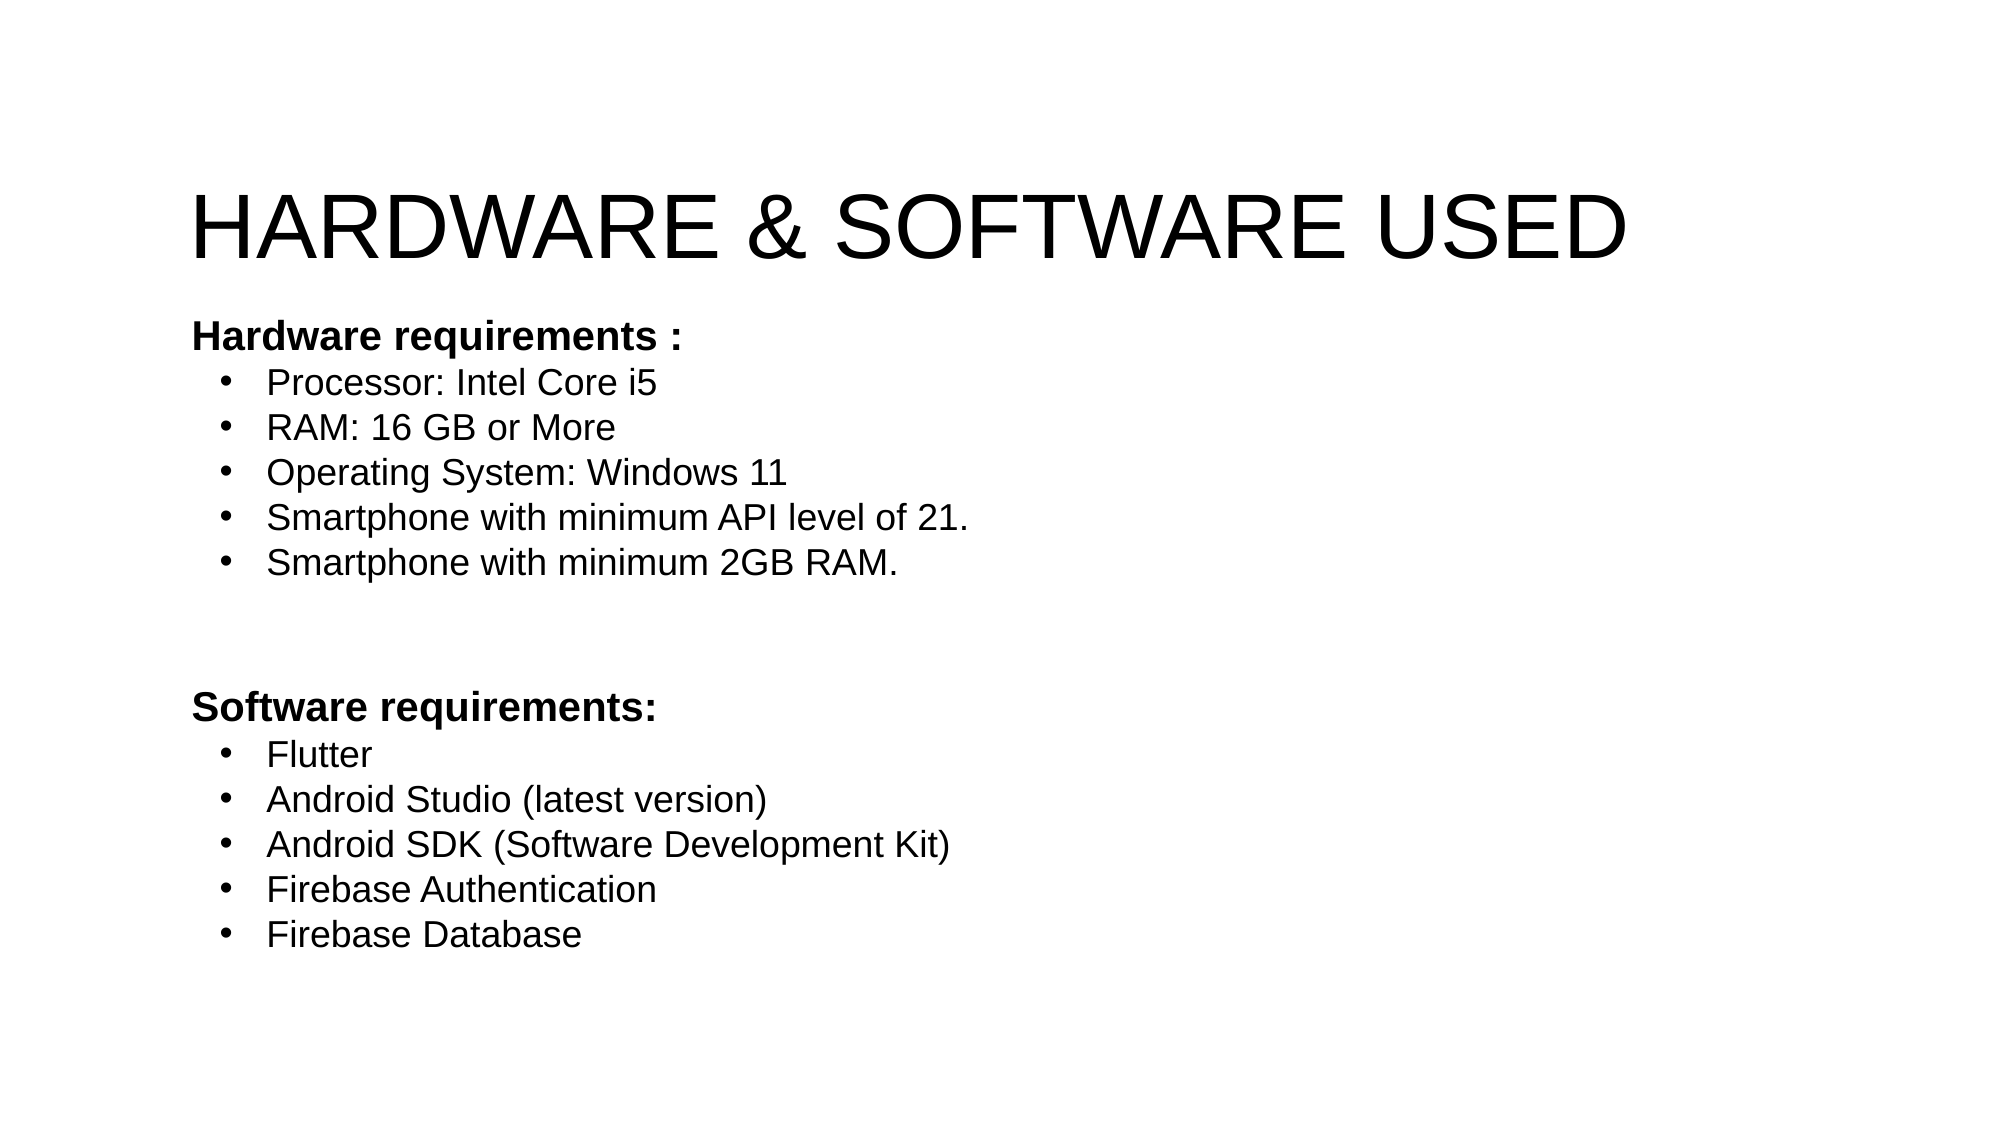

HARDWARE & SOFTWARE USED
Hardware requirements :

Processor: Intel Core i5
RAM: 16 GB or More
Operating System: Windows 11
Smartphone with minimum API level of 21.
Smartphone with minimum 2GB RAM.

Software requirements:
Flutter
Android Studio (latest version)
Android SDK (Software Development Kit)
Firebase Authentication
Firebase Database